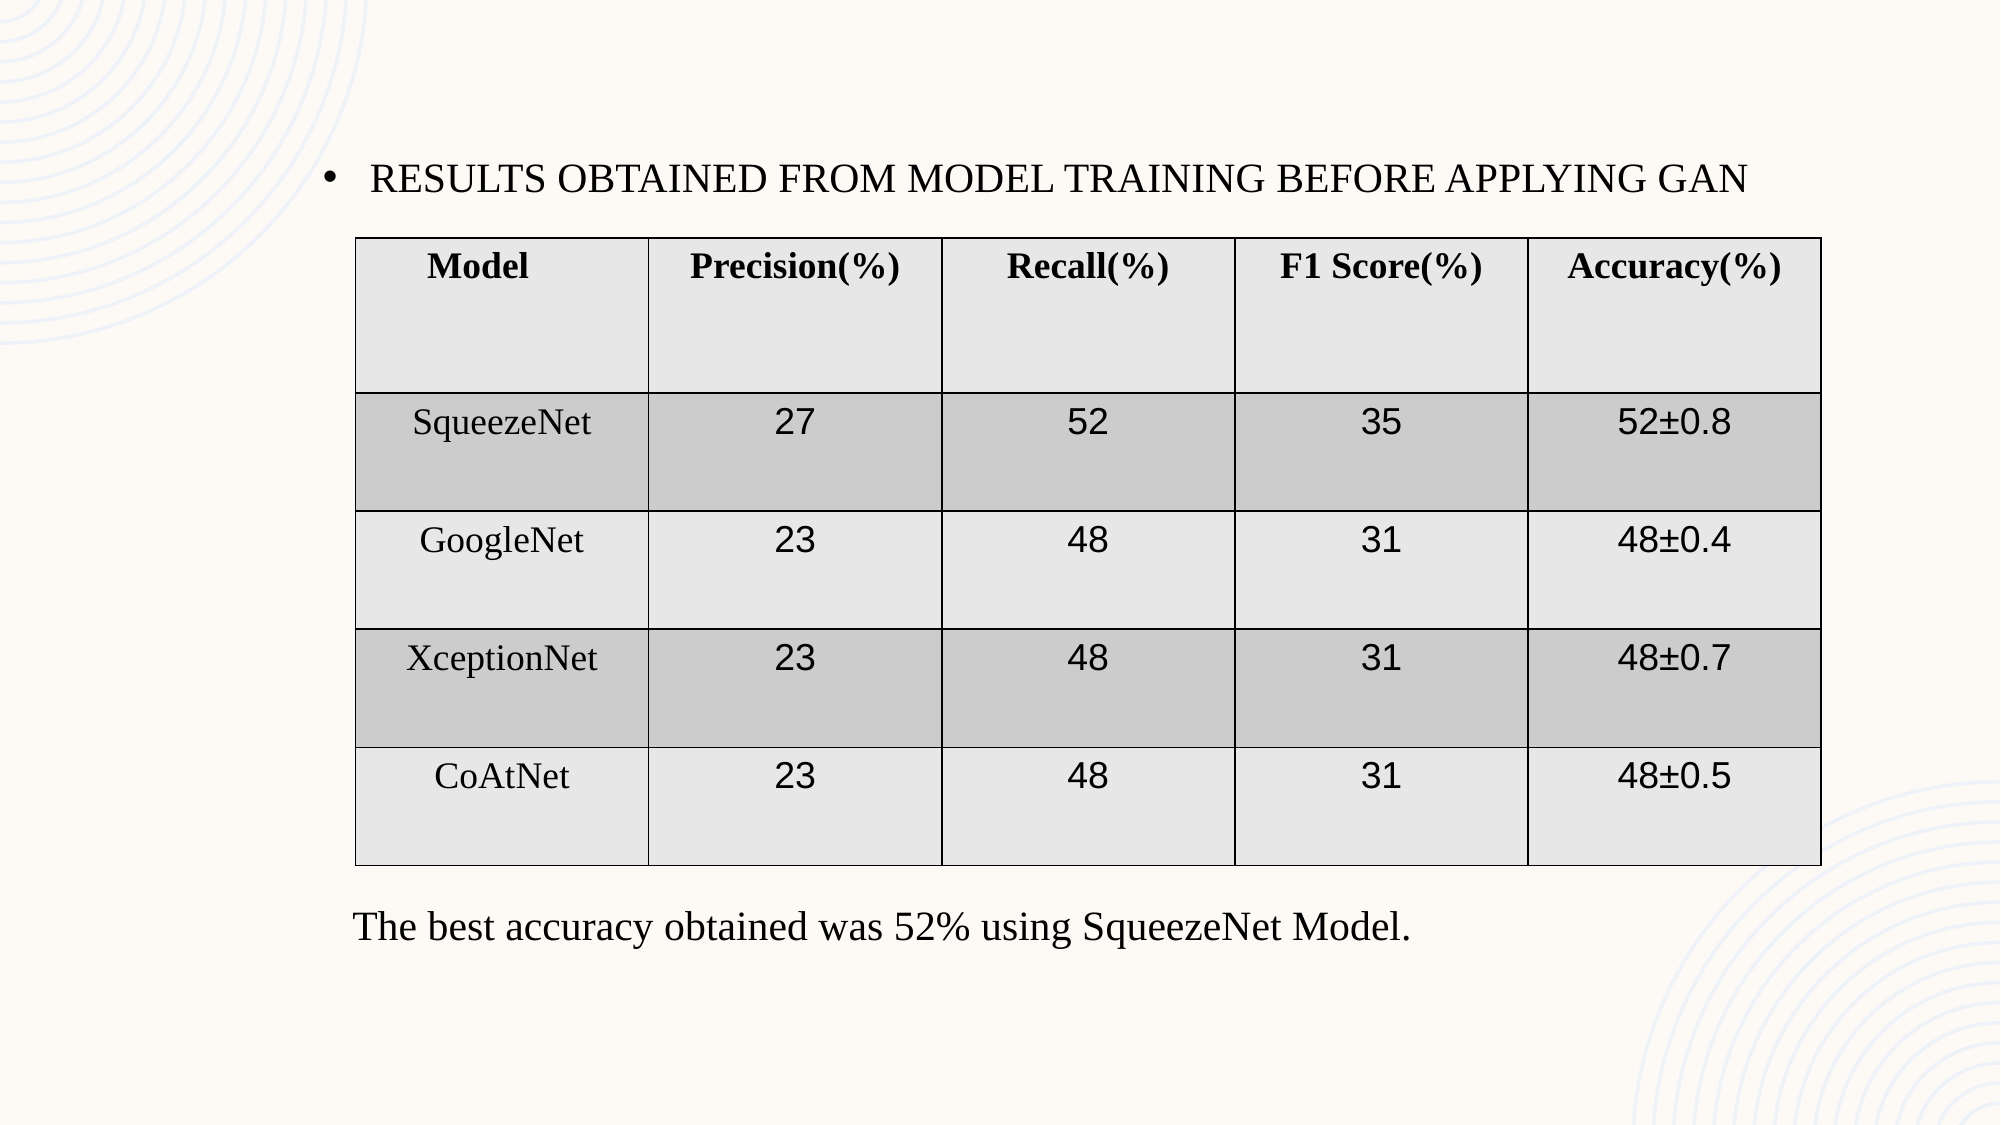

RESULTS OBTAINED FROM MODEL TRAINING BEFORE APPLYING GAN
| Model | Precision(%) | Recall(%) | F1 Score(%) | Accuracy(%) |
| --- | --- | --- | --- | --- |
| SqueezeNet | 27 | 52 | 35 | 52±0.8 |
| GoogleNet | 23 | 48 | 31 | 48±0.4 |
| XceptionNet | 23 | 48 | 31 | 48±0.7 |
| CoAtNet | 23 | 48 | 31 | 48±0.5 |
The best accuracy obtained was 52% using SqueezeNet Model.